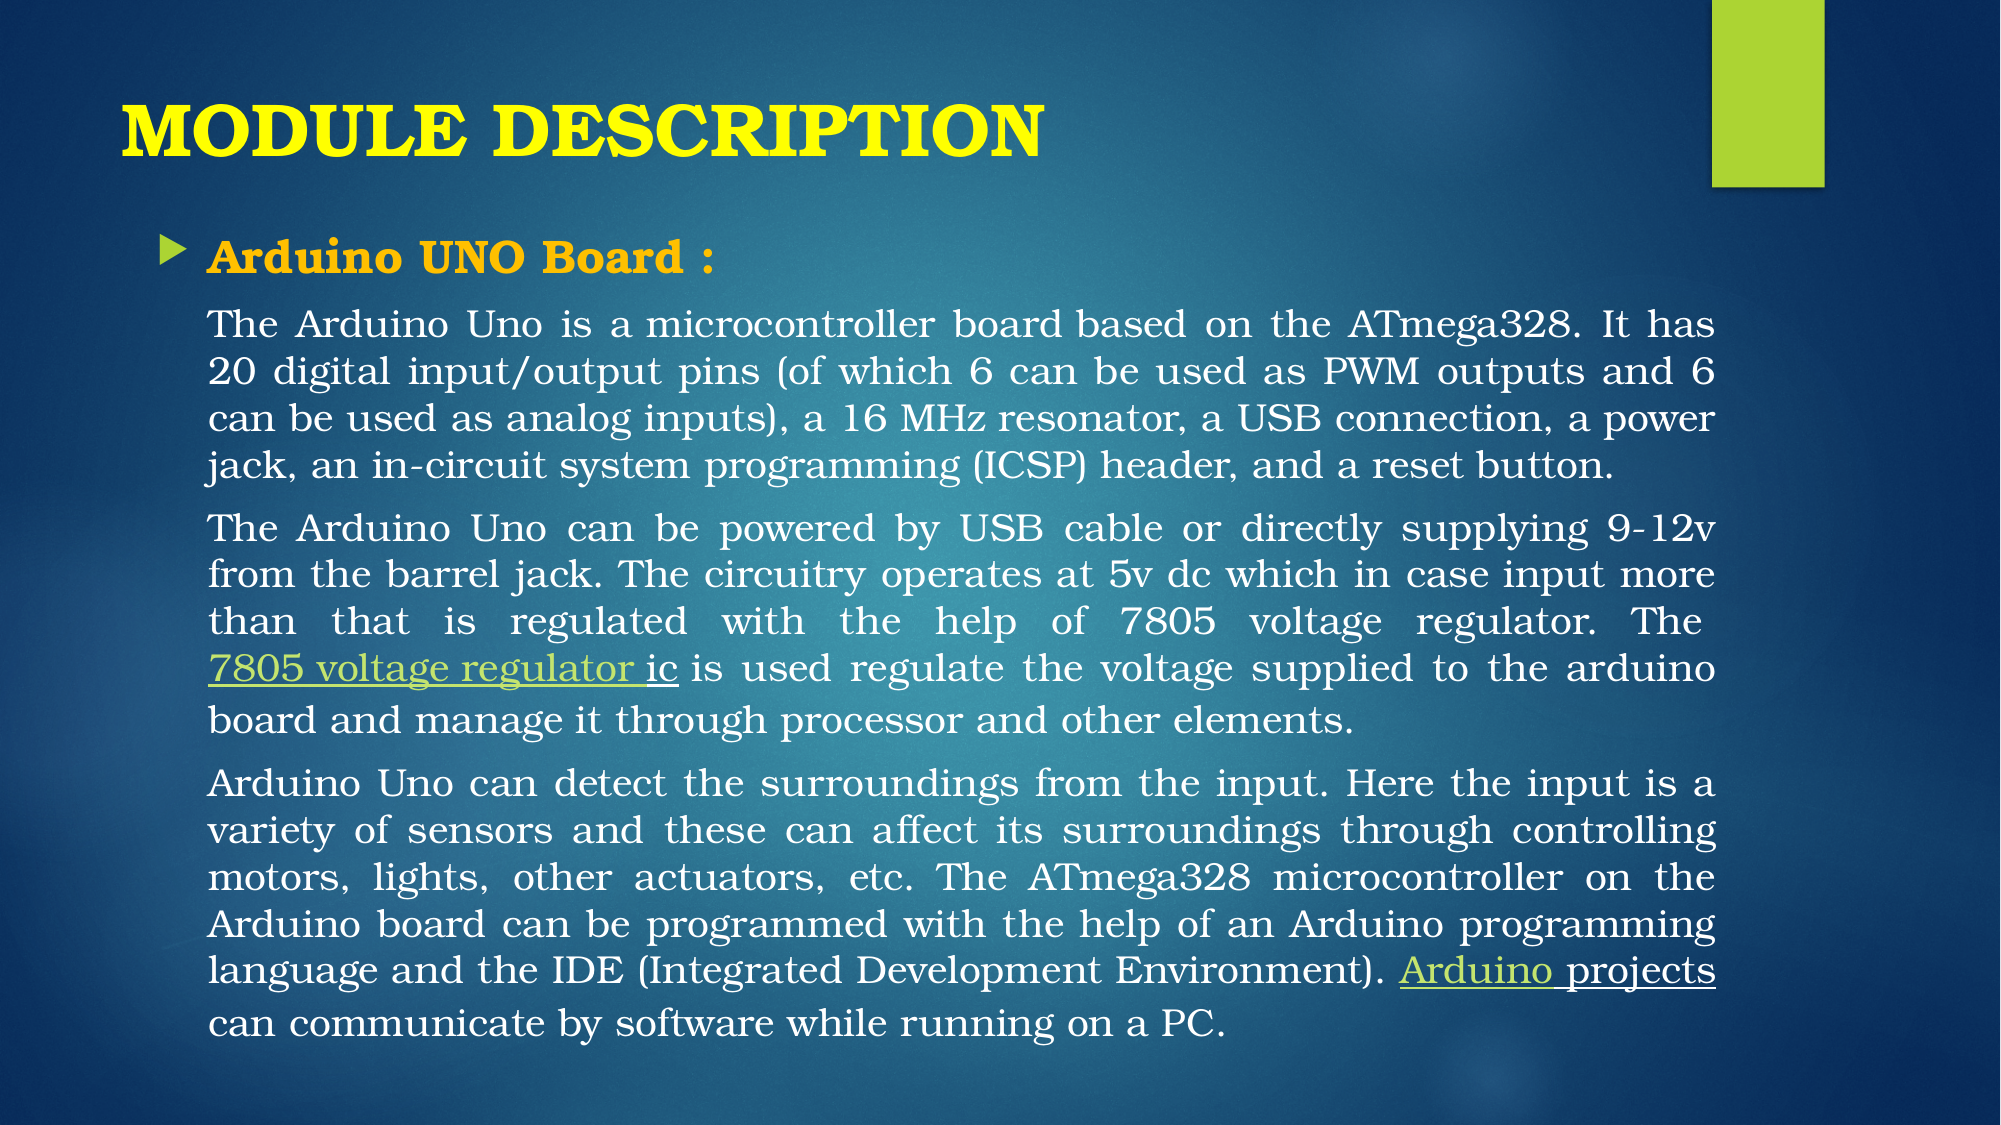

# MODULE DESCRIPTION
Arduino UNO Board :
			The Arduino Uno is a microcontroller board based on the ATmega328. It has 20 digital input/output pins (of which 6 can be used as PWM outputs and 6 can be used as analog inputs), a 16 MHz resonator, a USB connection, a power jack, an in-circuit system programming (ICSP) header, and a reset button.
			The Arduino Uno can be powered by USB cable or directly supplying 9-12v from the barrel jack. The circuitry operates at 5v dc which in case input more than that is regulated with the help of 7805 voltage regulator. The 7805 voltage regulator ic is used regulate the voltage supplied to the arduino board and manage it through processor and other elements.
			Arduino Uno can detect the surroundings from the input. Here the input is a variety of sensors and these can affect its surroundings through controlling motors, lights, other actuators, etc. The ATmega328 microcontroller on the Arduino board can be programmed with the help of an Arduino programming language and the IDE (Integrated Development Environment). Arduino projects can communicate by software while running on a PC.